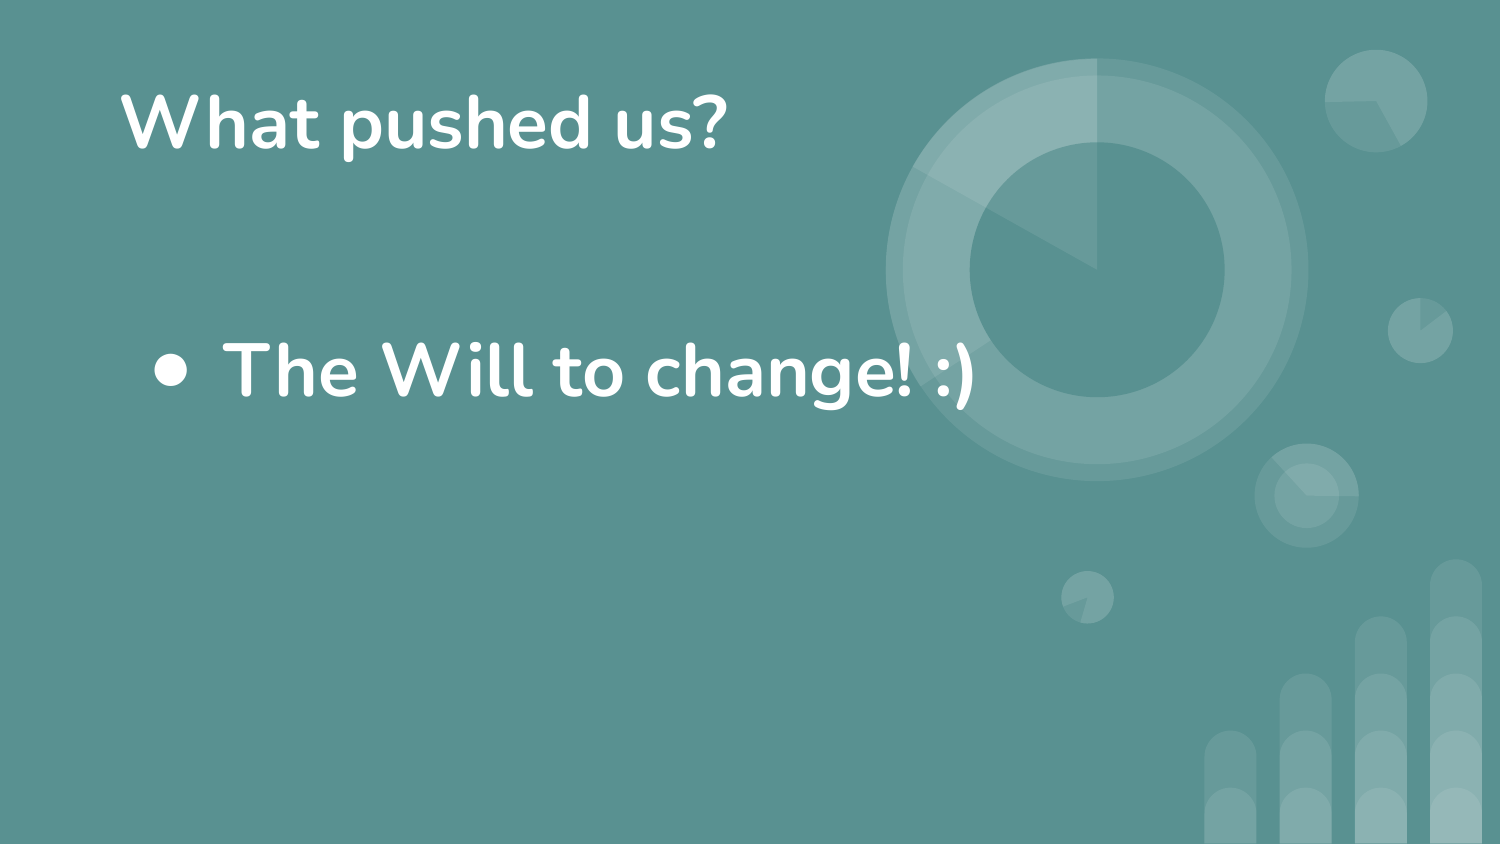

# What pushed us?

The Will to change! :)